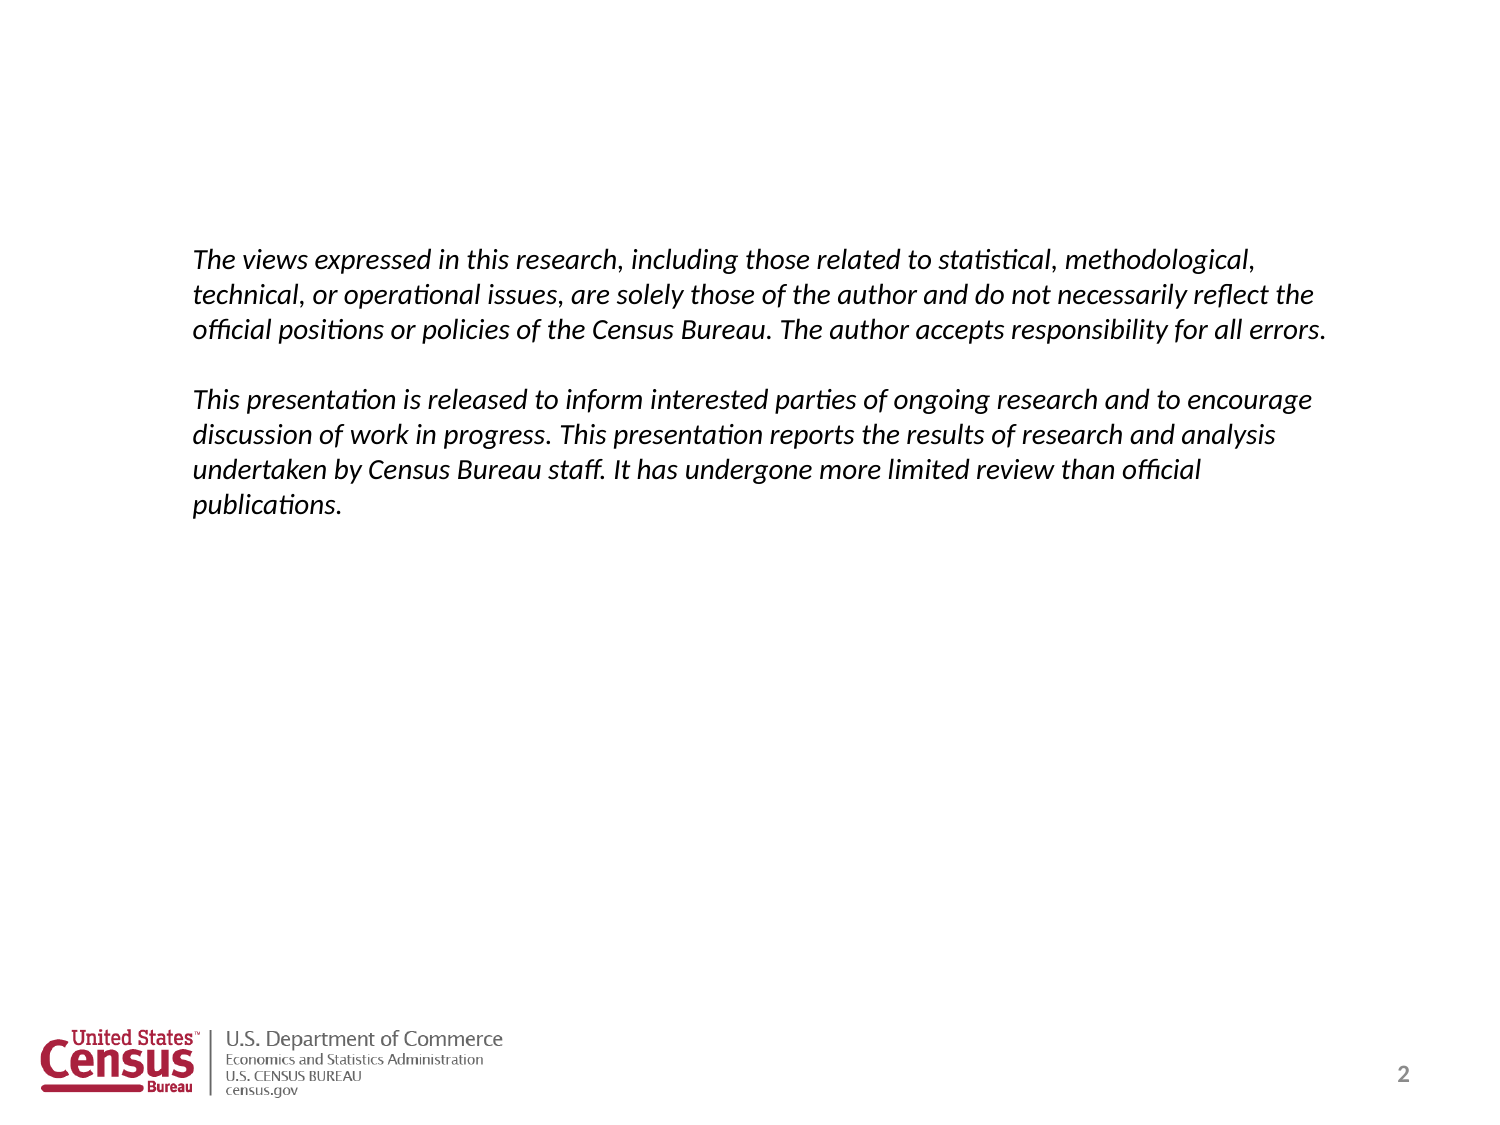

The views expressed in this research, including those related to statistical, methodological, technical, or operational issues, are solely those of the author and do not necessarily reflect the official positions or policies of the Census Bureau. The author accepts responsibility for all errors.
This presentation is released to inform interested parties of ongoing research and to encourage discussion of work in progress. This presentation reports the results of research and analysis undertaken by Census Bureau staff. It has undergone more limited review than official publications.
2